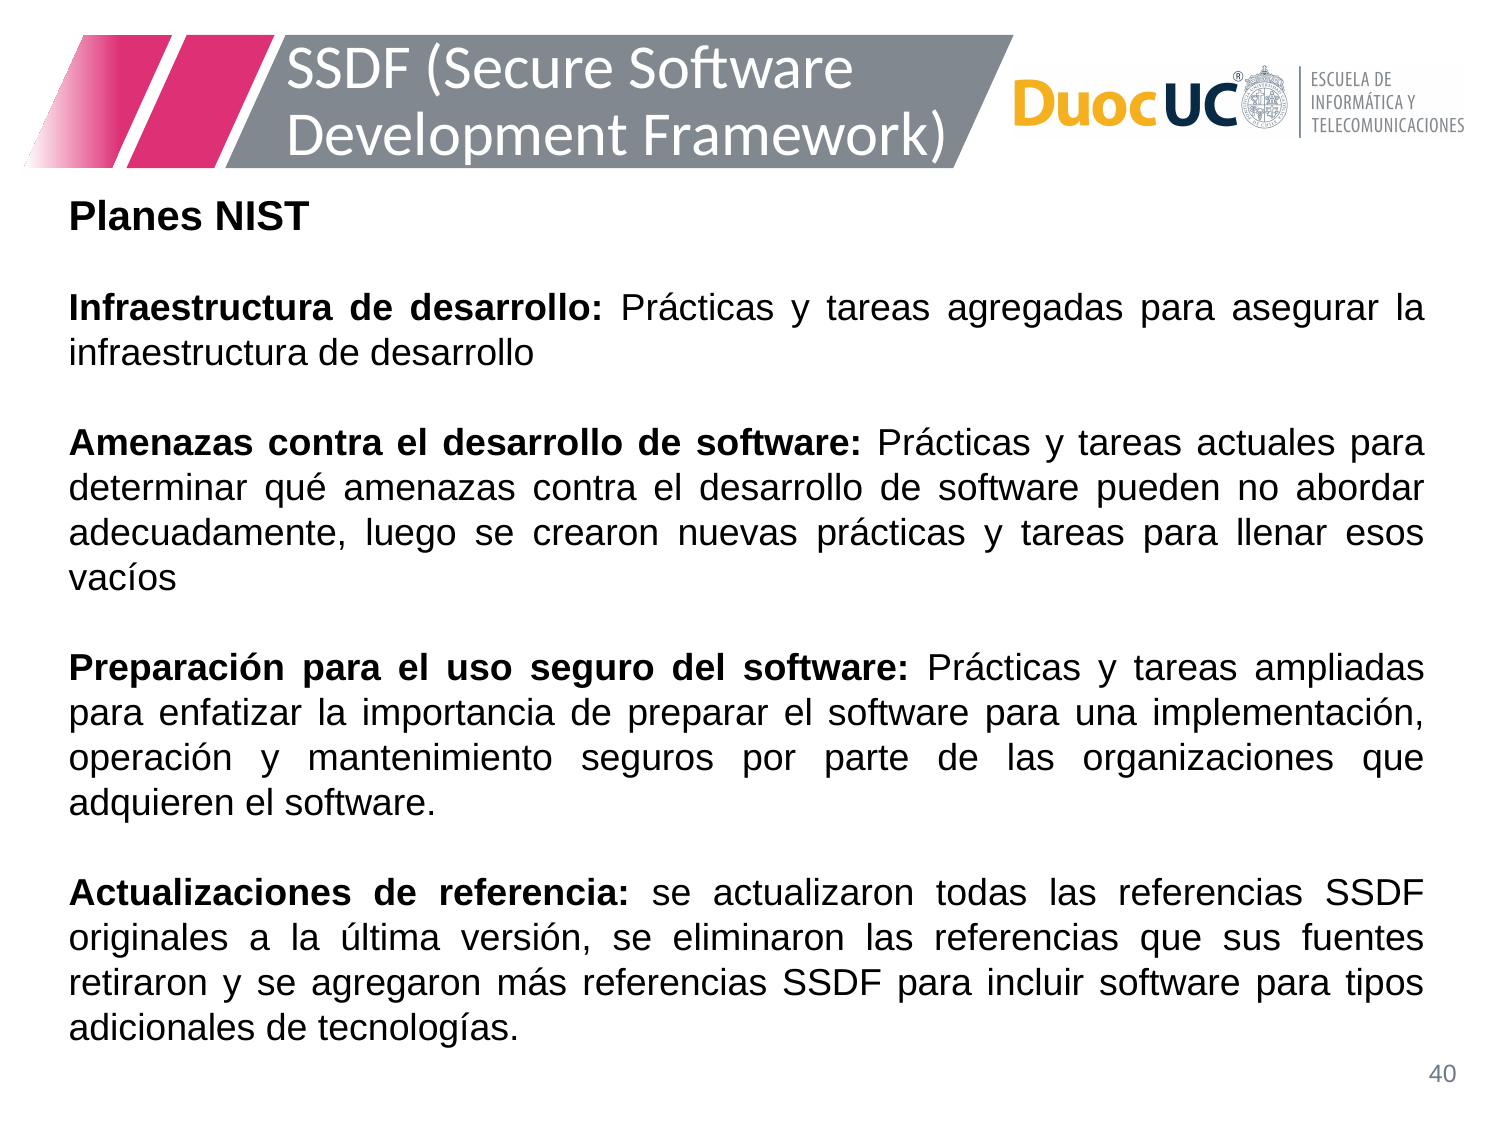

# SSDF (Secure Software Development Framework)
Planes NIST

Infraestructura de desarrollo: Prácticas y tareas agregadas para asegurar la infraestructura de desarrollo

Amenazas contra el desarrollo de software: Prácticas y tareas actuales para determinar qué amenazas contra el desarrollo de software pueden no abordar adecuadamente, luego se crearon nuevas prácticas y tareas para llenar esos vacíos

Preparación para el uso seguro del software: Prácticas y tareas ampliadas para enfatizar la importancia de preparar el software para una implementación, operación y mantenimiento seguros por parte de las organizaciones que adquieren el software.

Actualizaciones de referencia: se actualizaron todas las referencias SSDF originales a la última versión, se eliminaron las referencias que sus fuentes retiraron y se agregaron más referencias SSDF para incluir software para tipos adicionales de tecnologías.